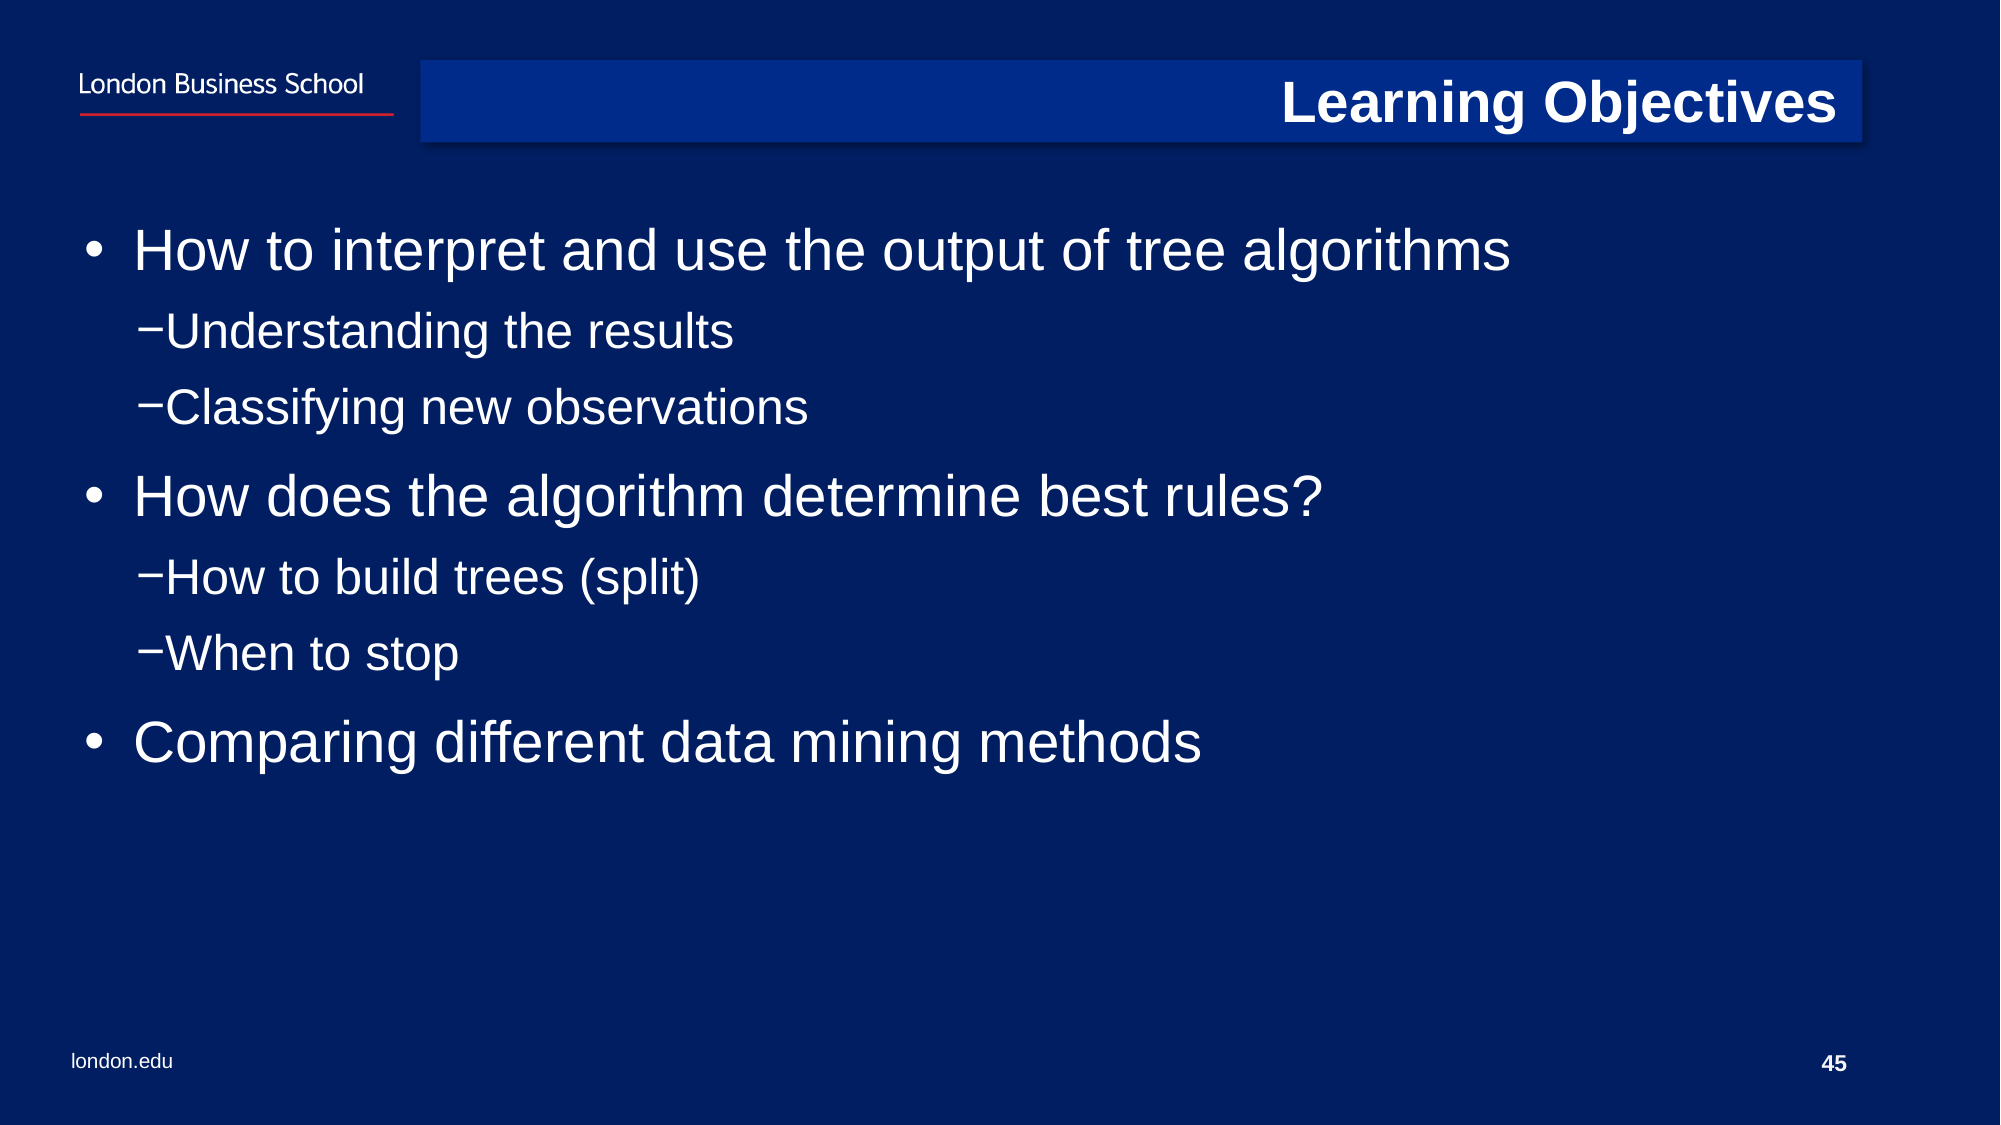

45
# Learning Objectives
How to interpret and use the output of tree algorithms
Understanding the results
Classifying new observations
How does the algorithm determine best rules?
How to build trees (split)
When to stop
Comparing different data mining methods